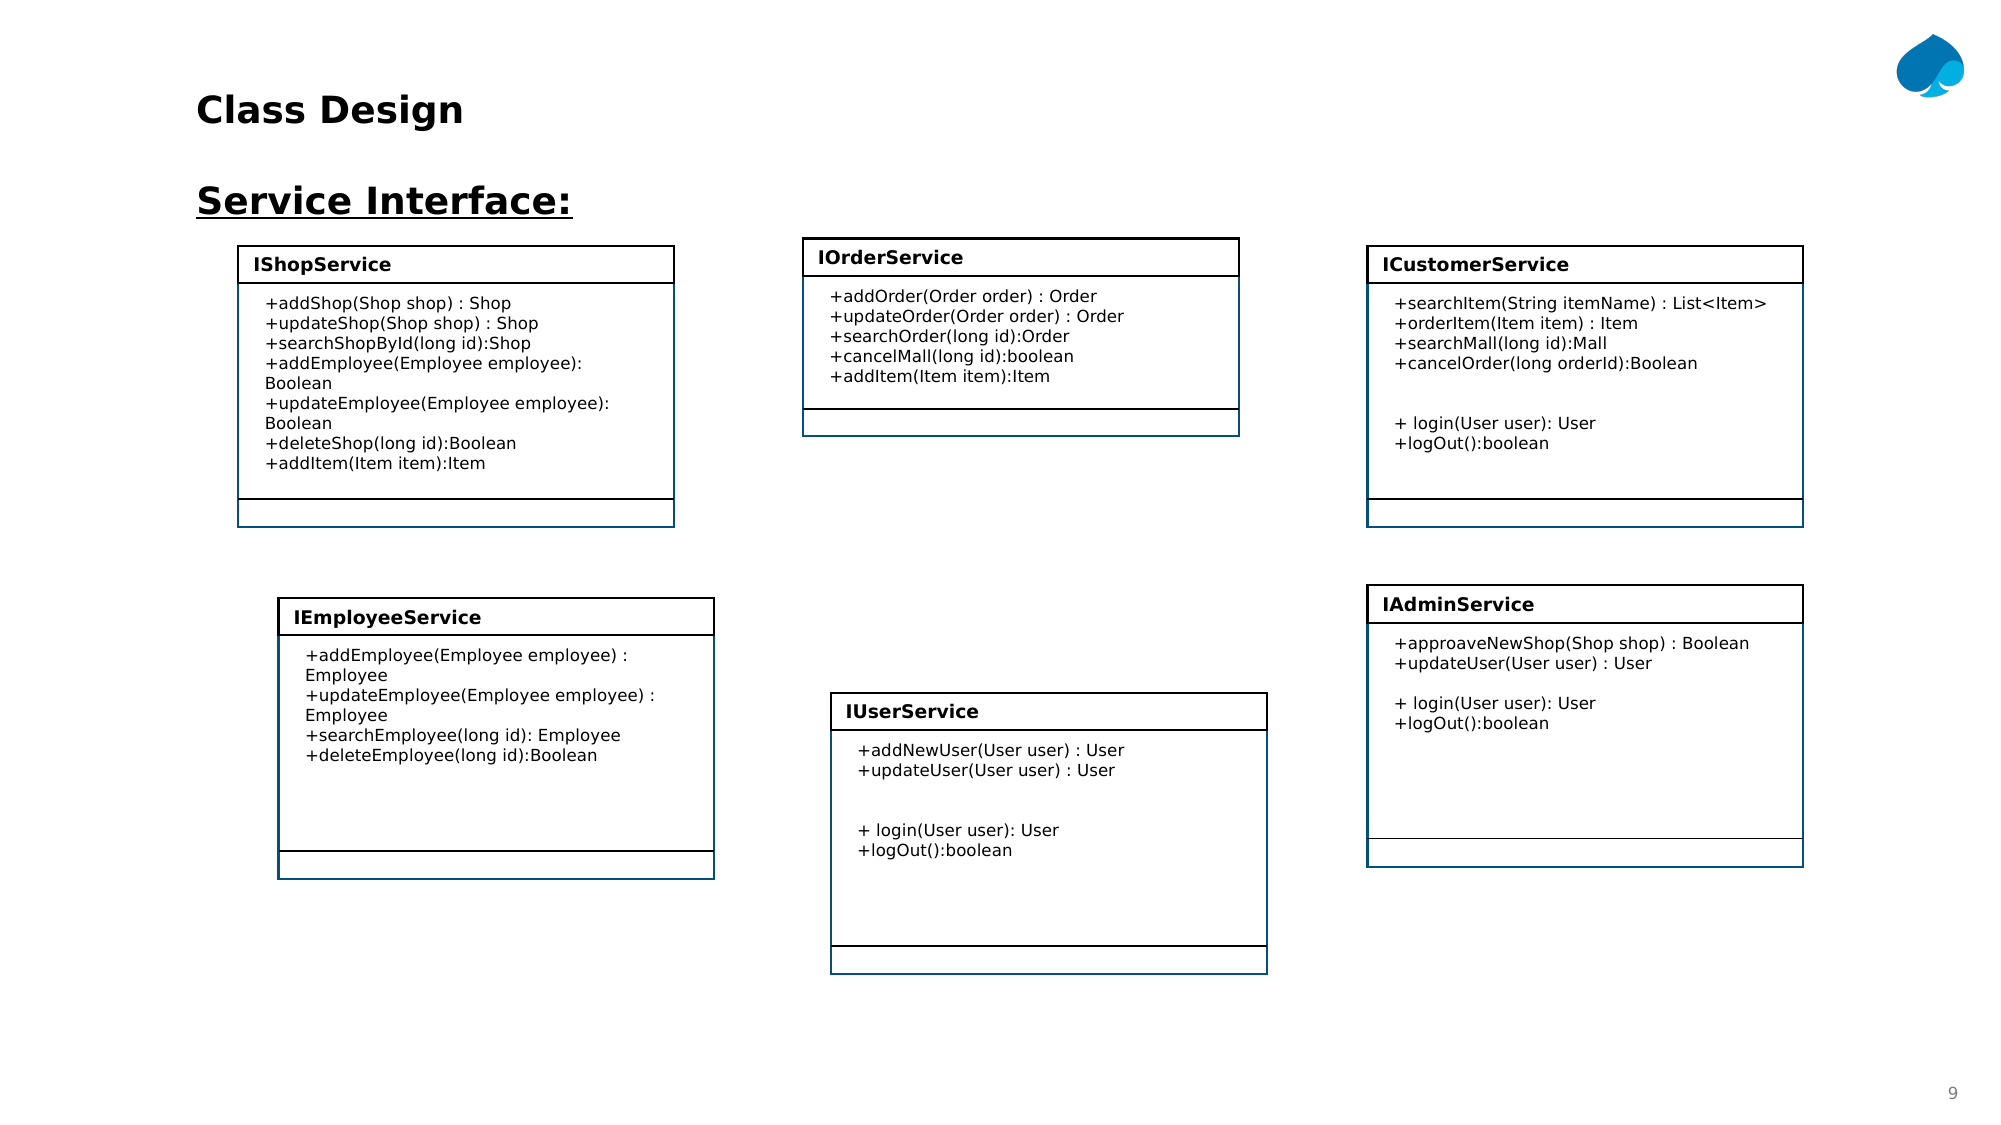

Class Design
Service Interface:
IOrderService

IShopService
ICustomerService

+addOrder(Order order) : Order
+updateOrder(Order order) : Order
+searchOrder(long id):Order
+cancelMall(long id):boolean
+addItem(Item item):Item
+addShop(Shop shop) : Shop
+updateShop(Shop shop) : Shop
+searchShopById(long id):Shop
+addEmployee(Employee employee): Boolean
+updateEmployee(Employee employee): Boolean
+deleteShop(long id):Boolean
+addItem(Item item):Item

+searchItem(String itemName) : List<Item>
+orderItem(Item item) : Item
+searchMall(long id):Mall
+cancelOrder(long orderId):Boolean

+ login(User user): User
+logOut():boolean

IAdminService

IEmployeeService

+approaveNewShop(Shop shop) : Boolean
+updateUser(User user) : User

+ login(User user): User
+logOut():boolean

+addEmployee(Employee employee) : Employee
+updateEmployee(Employee employee) : Employee
+searchEmployee(long id): Employee
+deleteEmployee(long id):Boolean

IUserService

+addNewUser(User user) : User
+updateUser(User user) : User

+ login(User user): User
+logOut():boolean